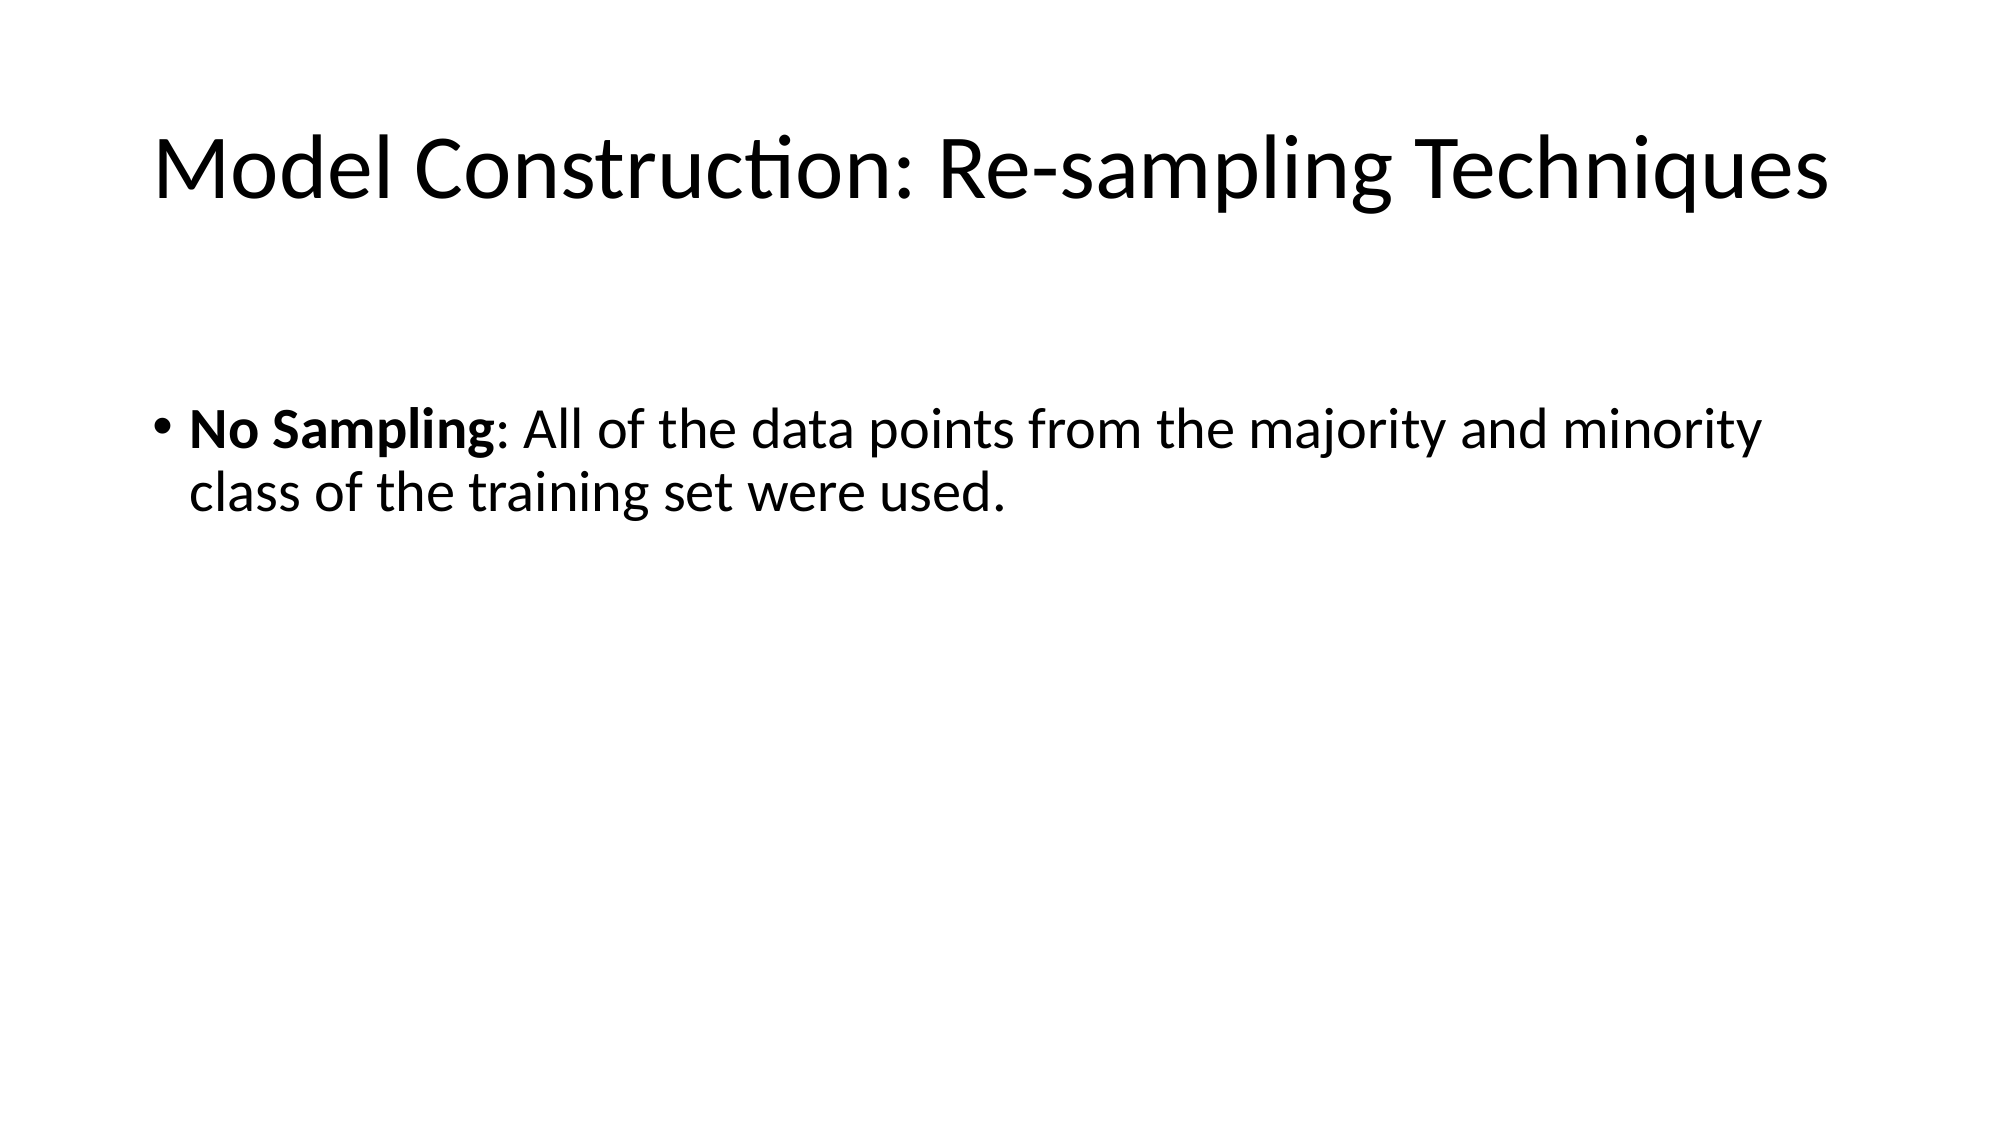

# Model Construction: Re-sampling Techniques

No Sampling: All of the data points from the majority and minority class of the training set were used.